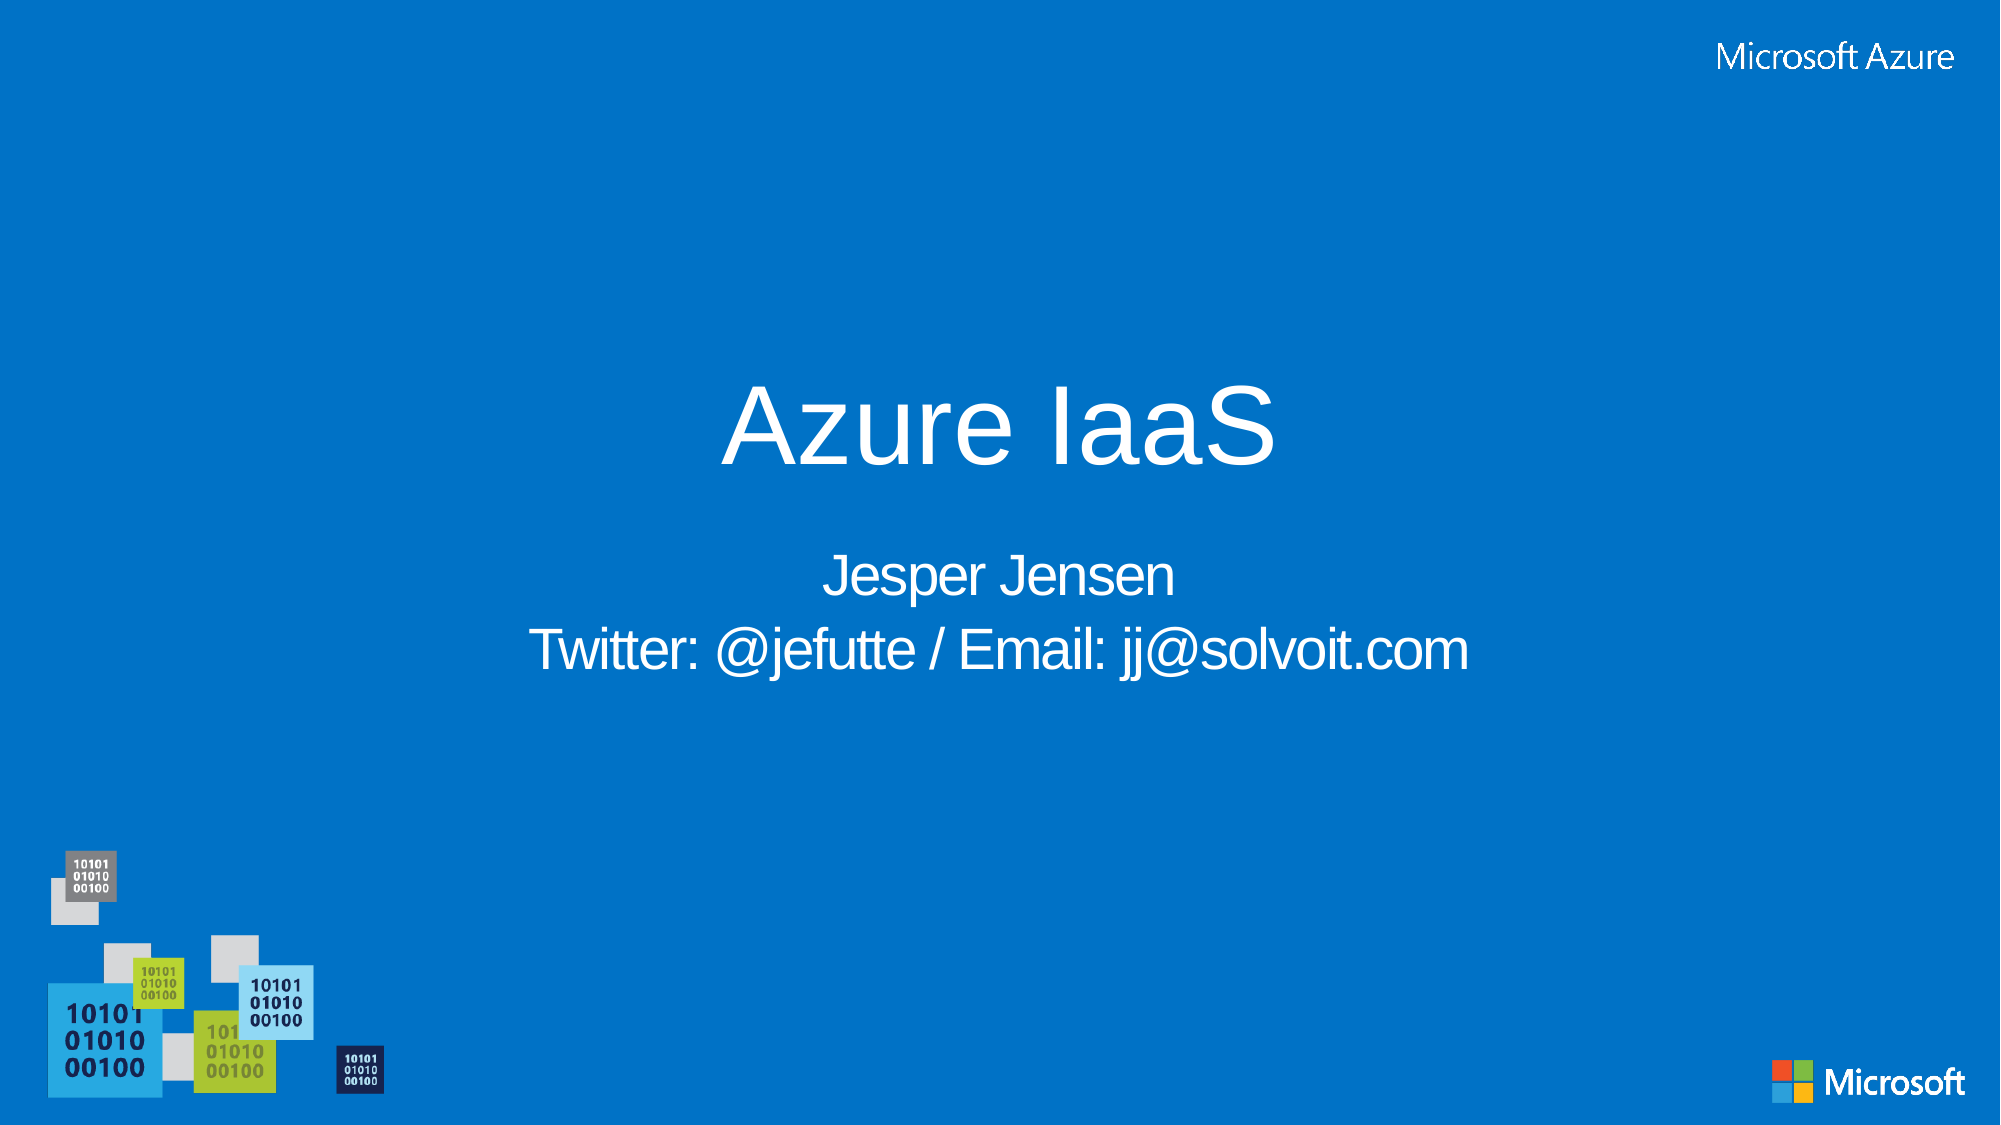

# Azure IaaS
Jesper Jensen
Twitter: @jefutte / Email: jj@solvoit.com